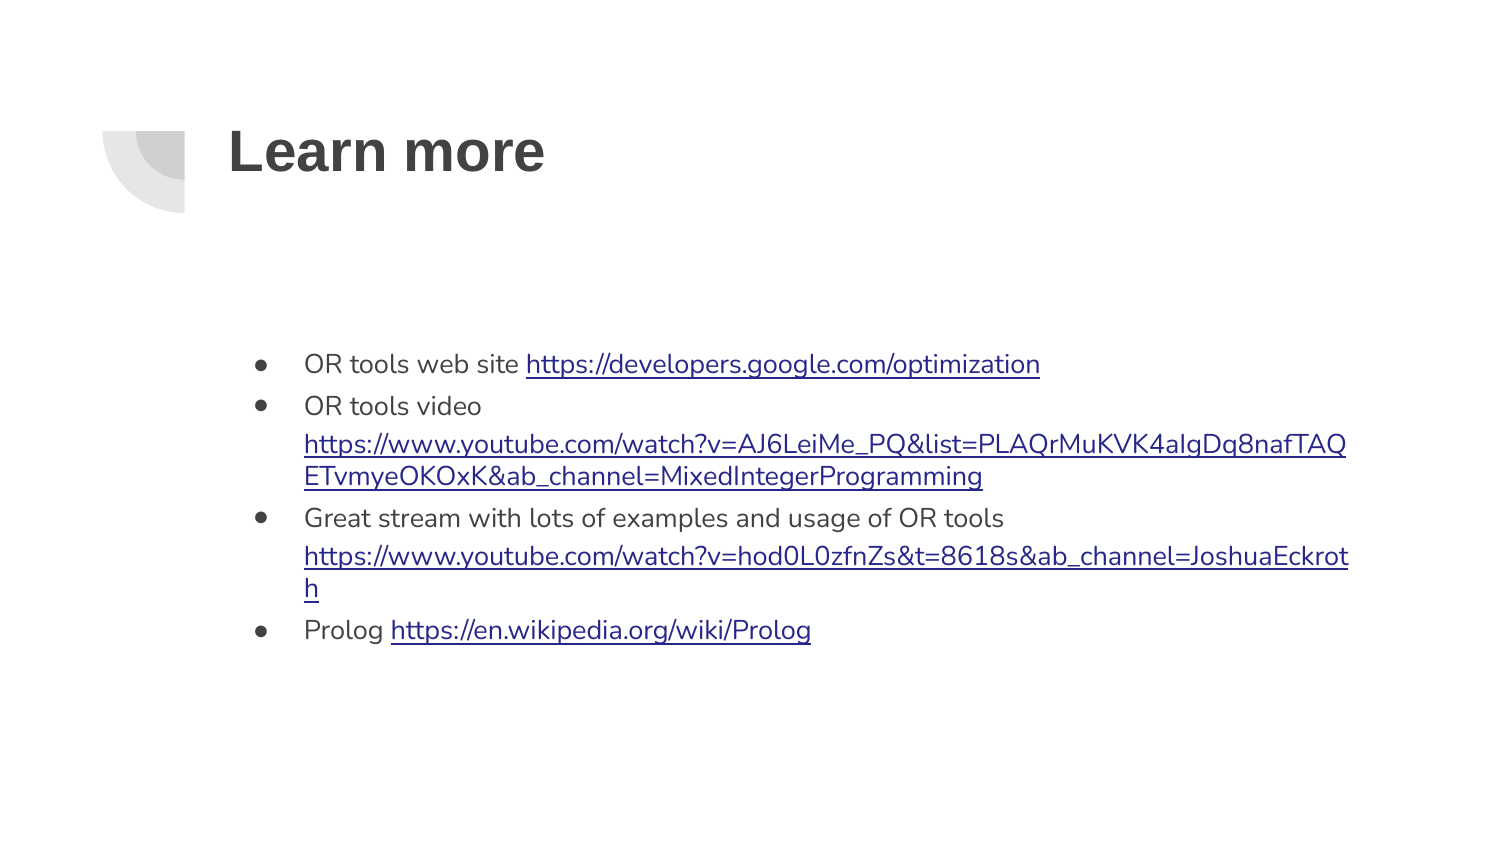

# Learn more
OR tools web site https://developers.google.com/optimization
OR tools video https://www.youtube.com/watch?v=AJ6LeiMe_PQ&list=PLAQrMuKVK4aIgDq8nafTAQETvmyeOKOxK&ab_channel=MixedIntegerProgramming
Great stream with lots of examples and usage of OR tools https://www.youtube.com/watch?v=hod0L0zfnZs&t=8618s&ab_channel=JoshuaEckroth
Prolog https://en.wikipedia.org/wiki/Prolog